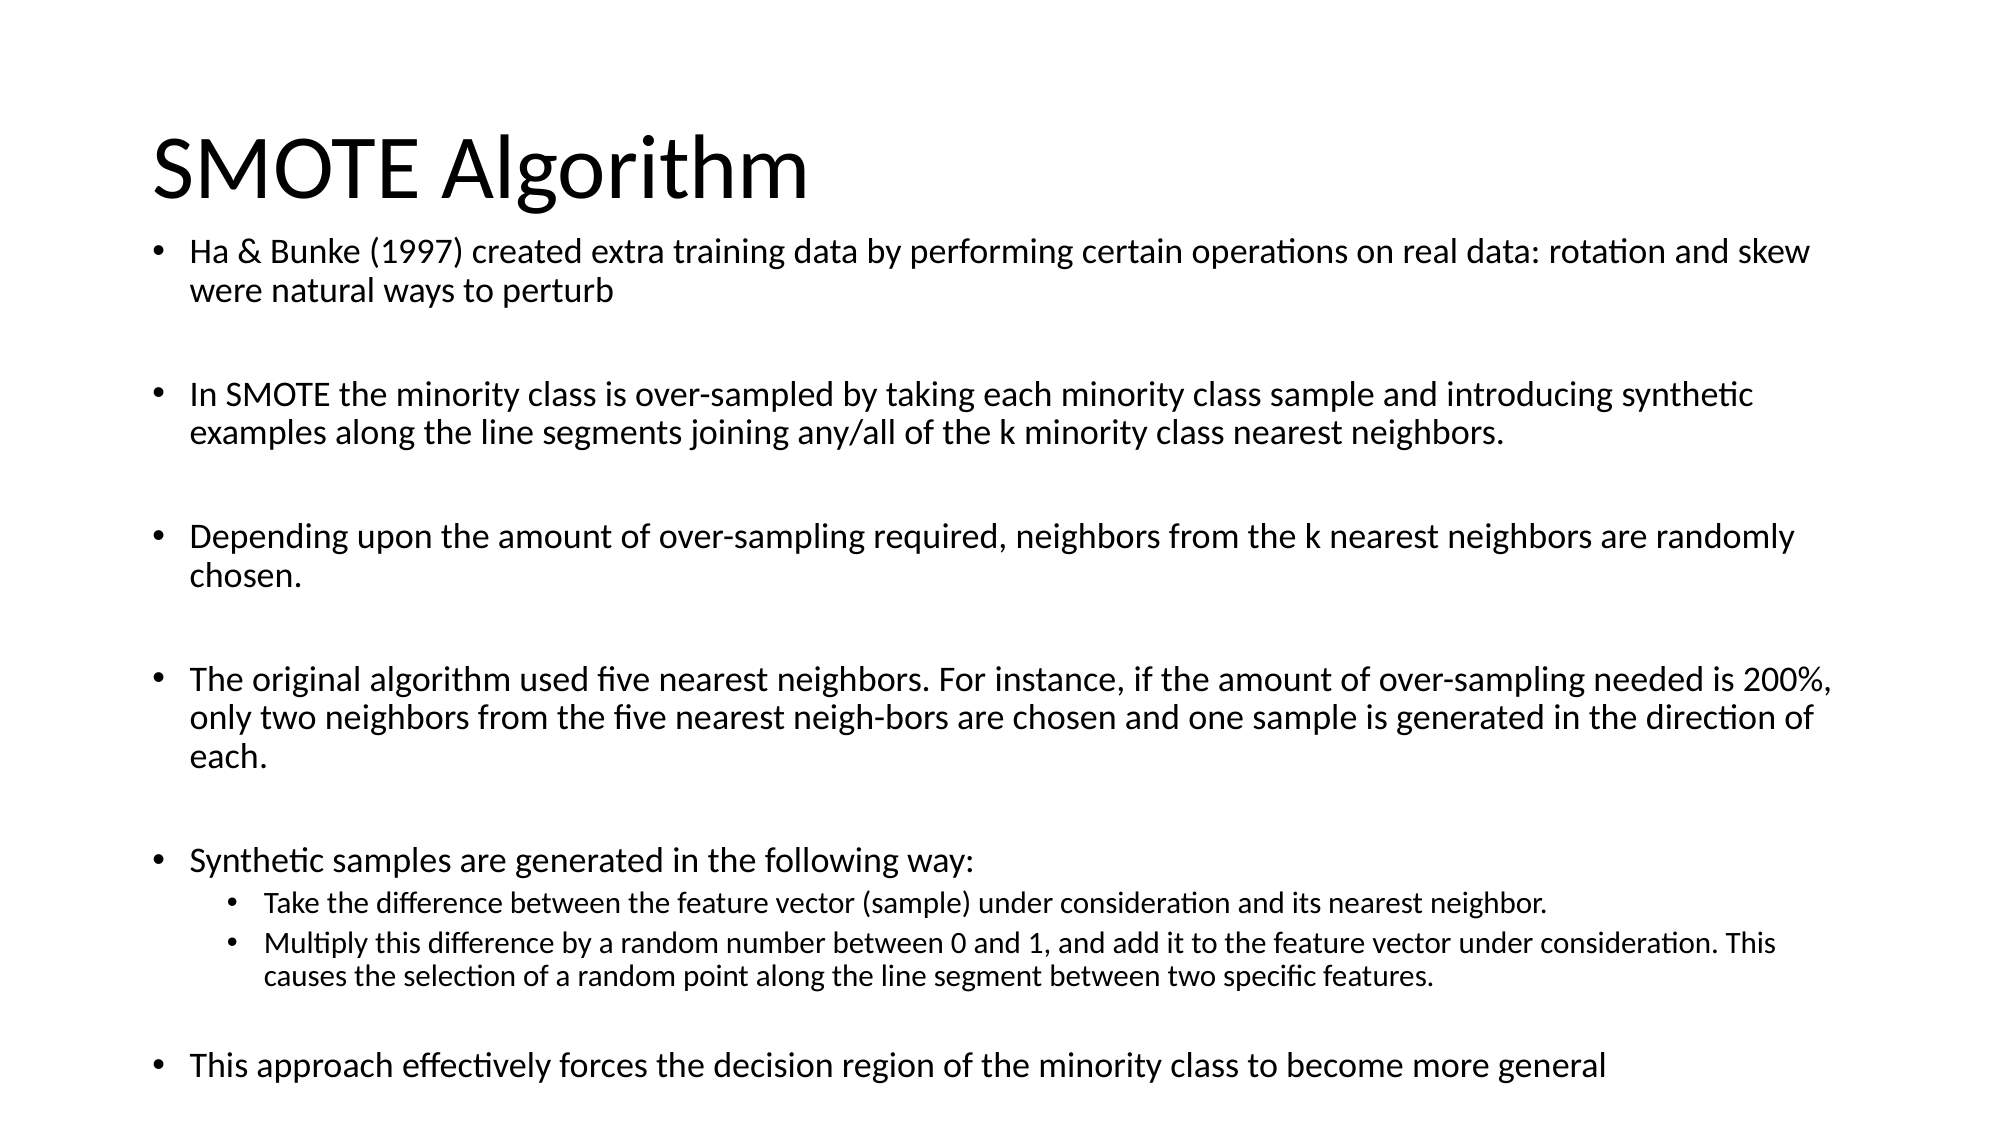

# SMOTE Algorithm
Ha & Bunke (1997) created extra training data by performing certain operations on real data: rotation and skew were natural ways to perturb

In SMOTE the minority class is over-sampled by taking each minority class sample and introducing synthetic examples along the line segments joining any/all of the k minority class nearest neighbors.

Depending upon the amount of over-sampling required, neighbors from the k nearest neighbors are randomly chosen.

The original algorithm used five nearest neighbors. For instance, if the amount of over-sampling needed is 200%, only two neighbors from the five nearest neigh-bors are chosen and one sample is generated in the direction of each.

Synthetic samples are generated in the following way:
Take the difference between the feature vector (sample) under consideration and its nearest neighbor.
Multiply this difference by a random number between 0 and 1, and add it to the feature vector under consideration. This causes the selection of a random point along the line segment between two specific features.

This approach effectively forces the decision region of the minority class to become more general